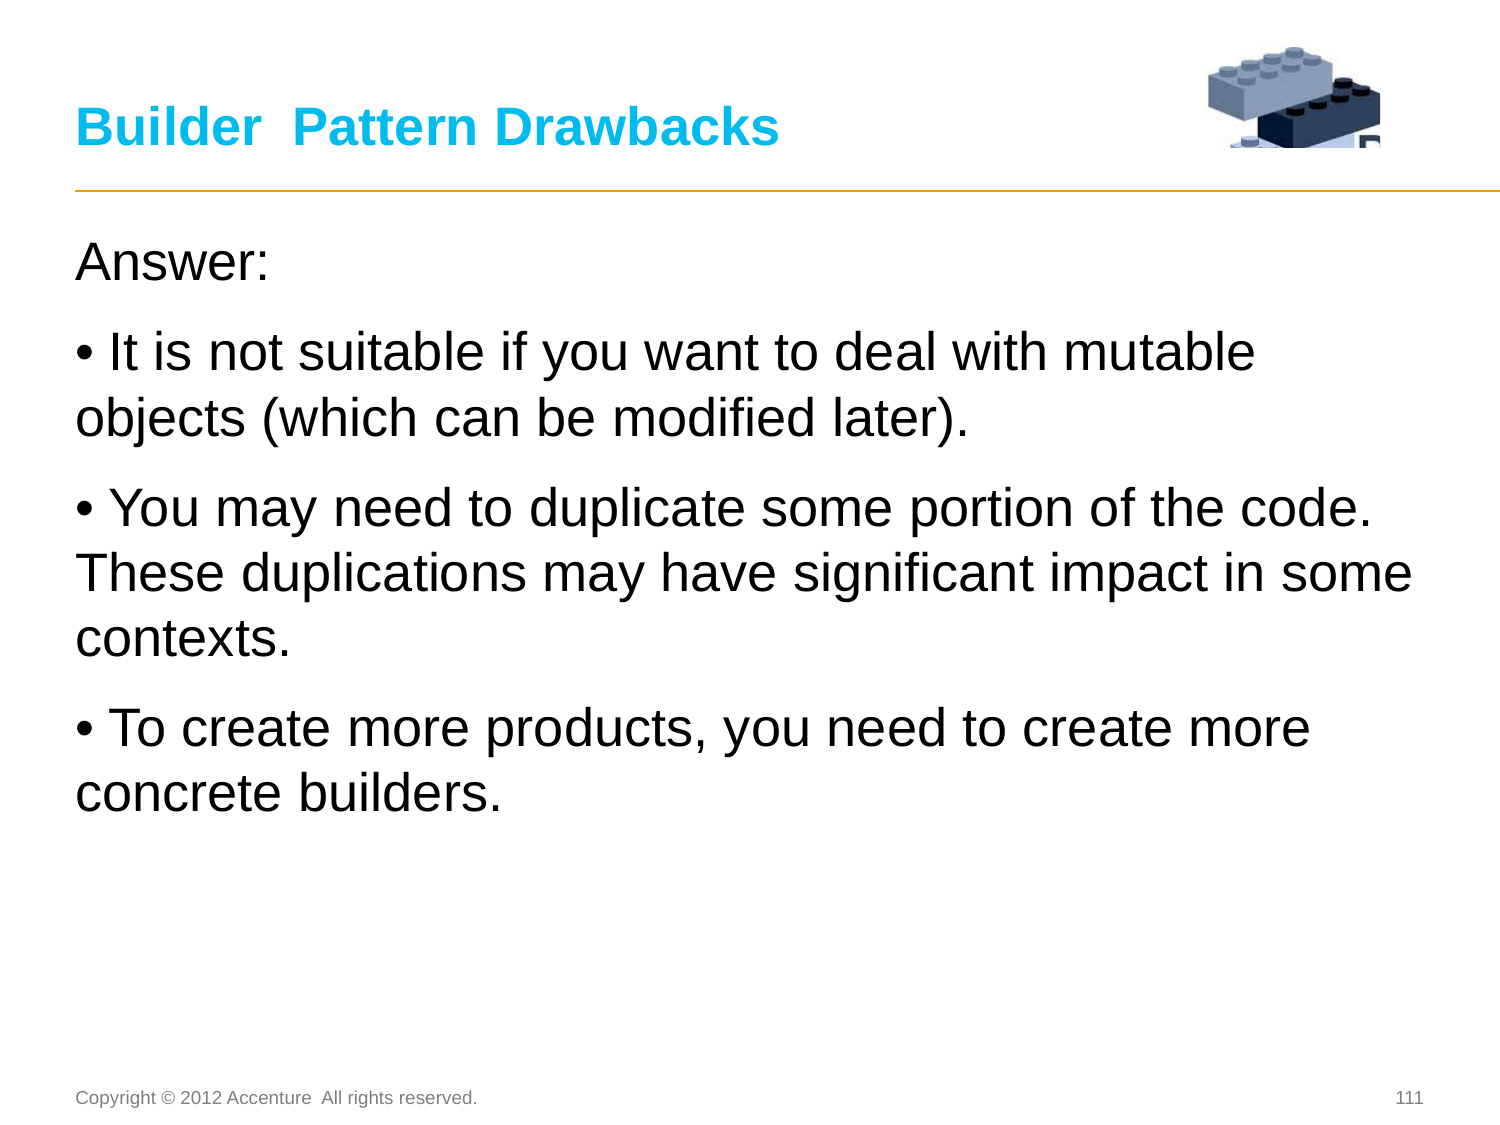

# Builder  Pattern Drawbacks
Answer:
• It is not suitable if you want to deal with mutable objects (which can be modified later).
• You may need to duplicate some portion of the code. These duplications may have significant impact in some contexts.
• To create more products, you need to create more concrete builders.